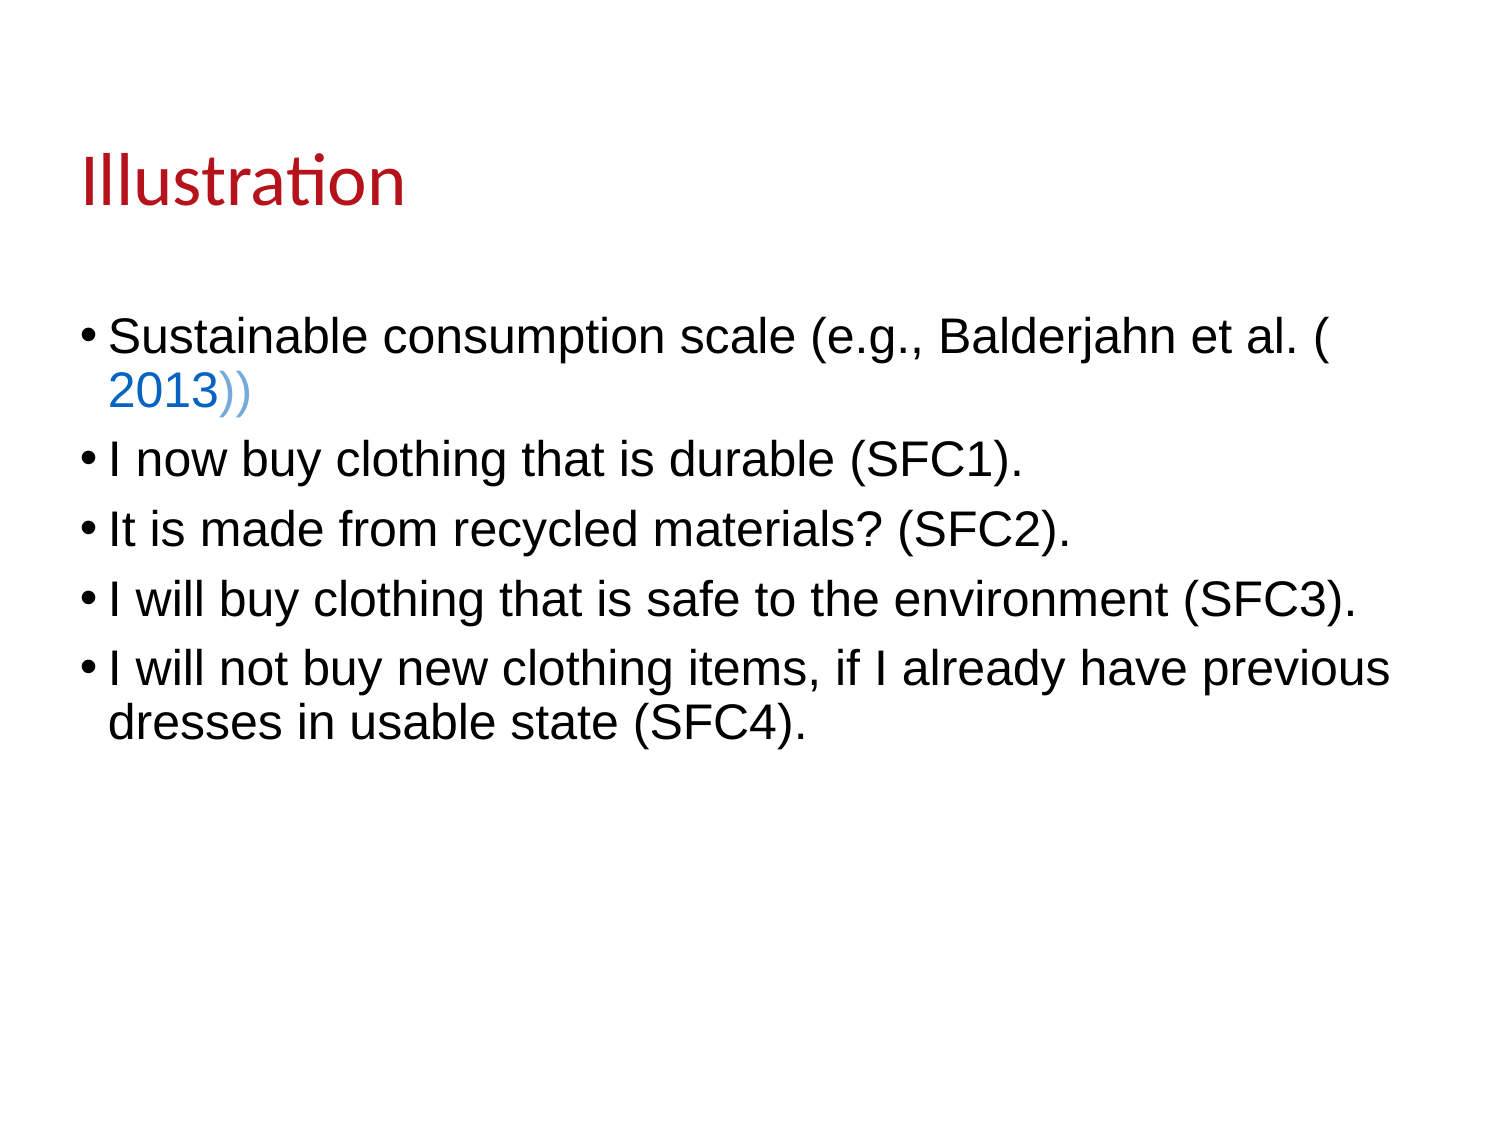

# Illustration
Sustainable consumption scale (e.g., Balderjahn et al. (2013))
I now buy clothing that is durable (SFC1).
It is made from recycled materials? (SFC2).
I will buy clothing that is safe to the environment (SFC3).
I will not buy new clothing items, if I already have previous dresses in usable state (SFC4).